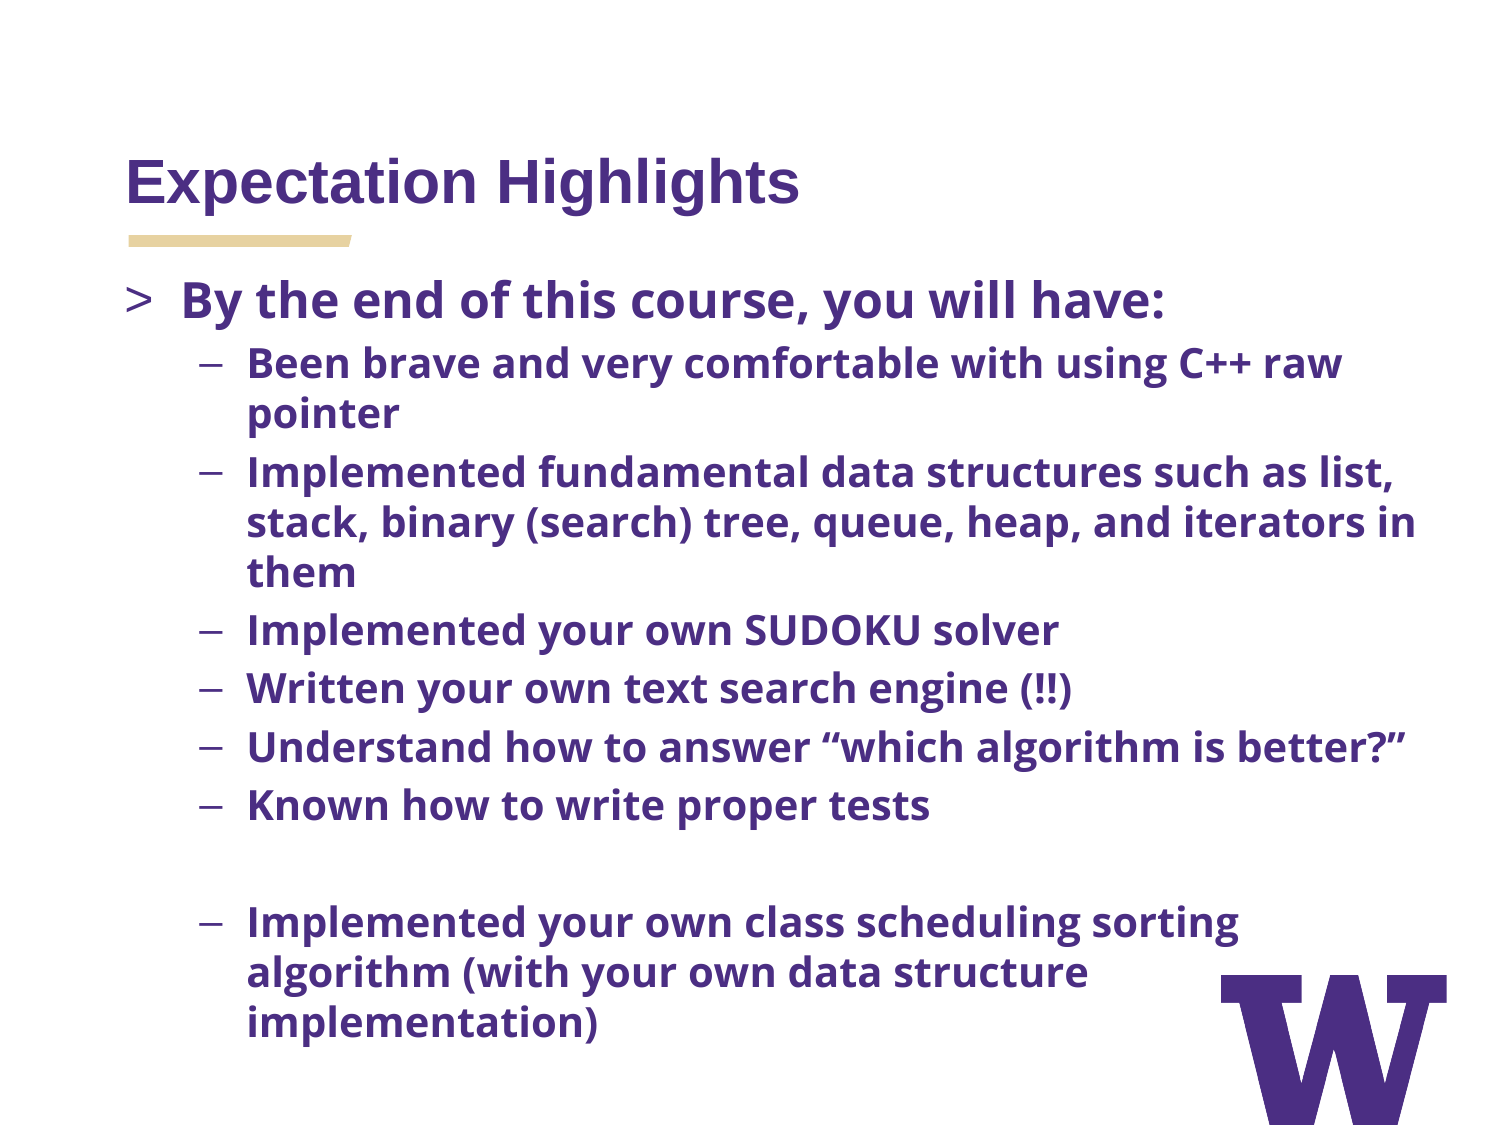

# Expectation Highlights
By the end of this course, you will have:
Been brave and very comfortable with using C++ raw pointer
Implemented fundamental data structures such as list, stack, binary (search) tree, queue, heap, and iterators in them
Implemented your own SUDOKU solver
Written your own text search engine (!!)
Understand how to answer “which algorithm is better?”
Known how to write proper tests

Implemented your own class scheduling sorting algorithm (with your own data structure implementation)